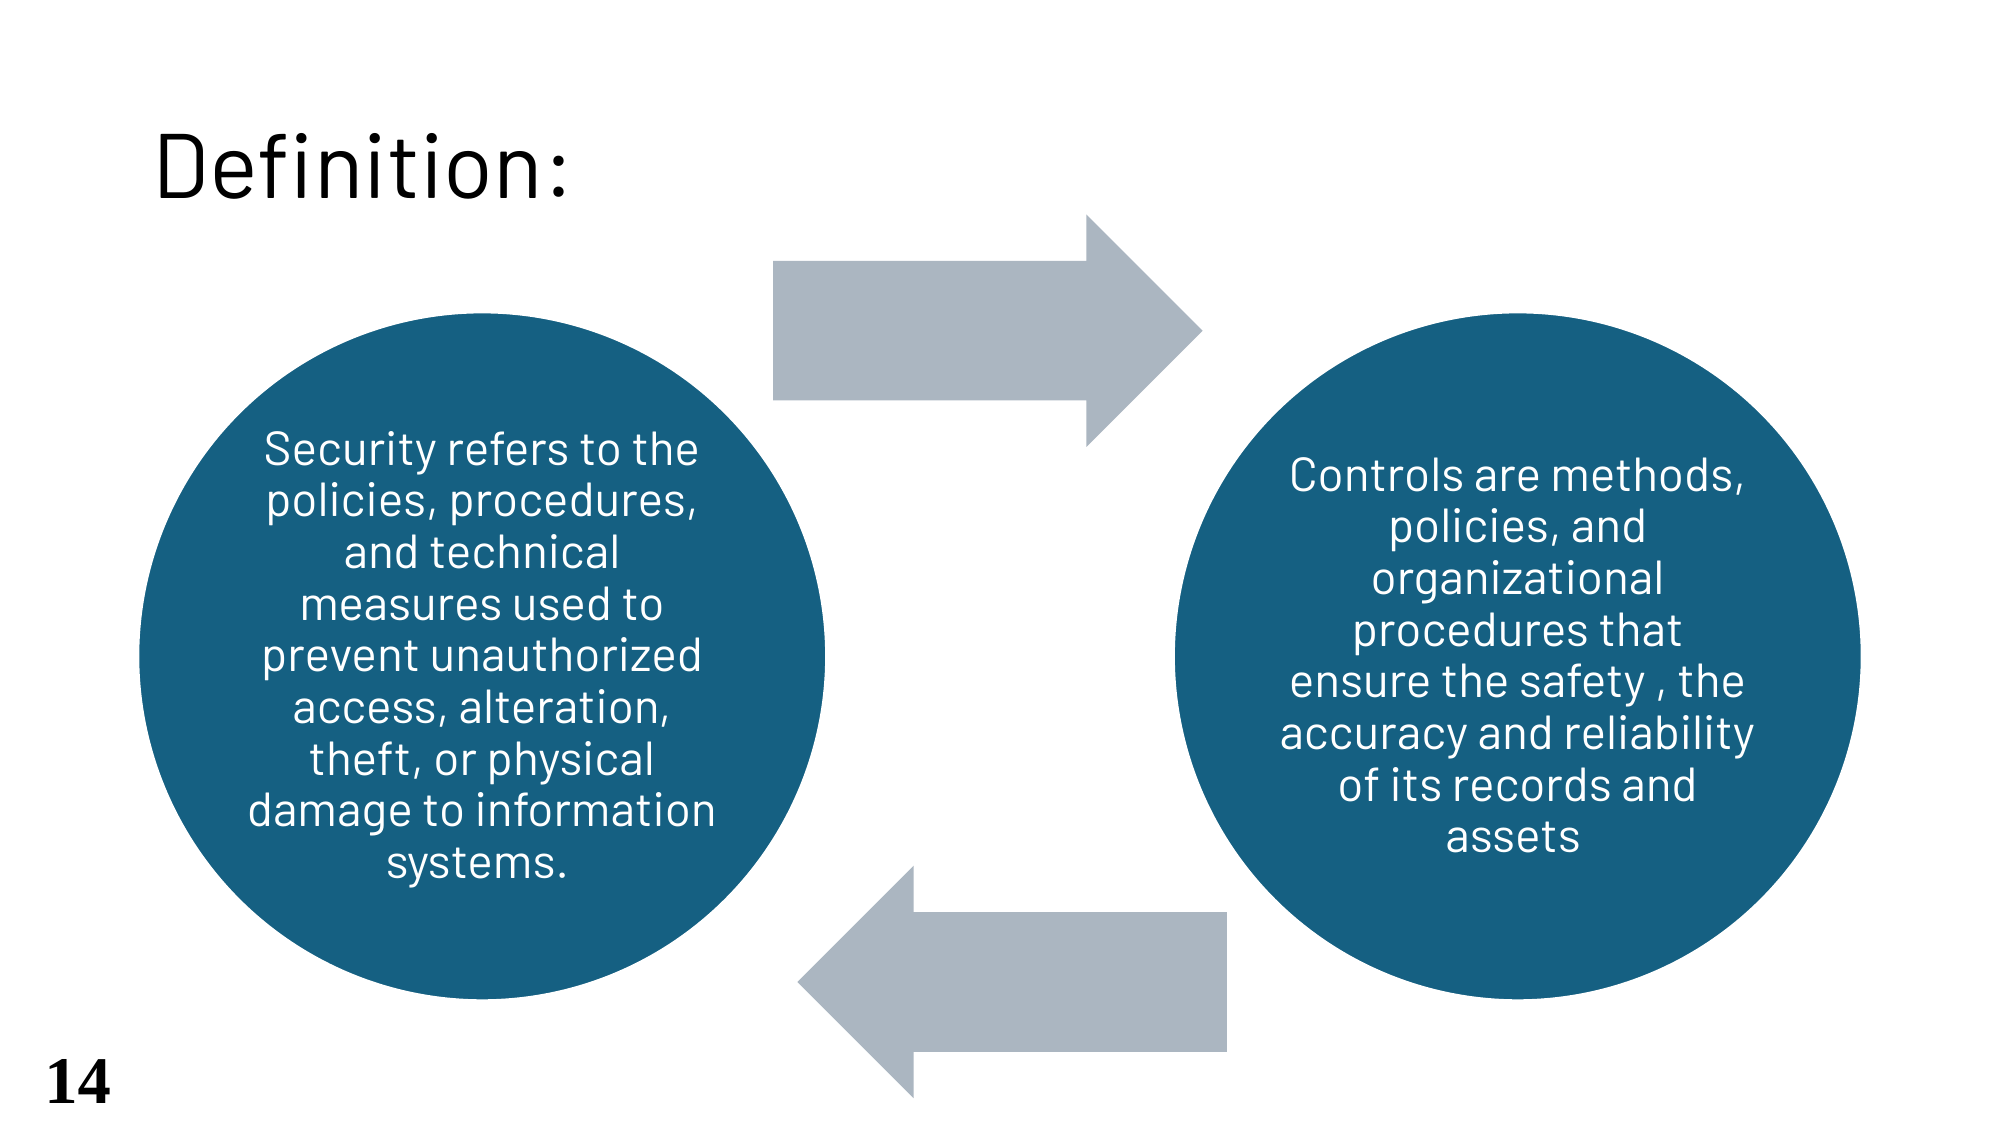

# Definition:
Security refers to the policies, procedures, and technical measures used to prevent unauthorized access, alteration, theft, or physical damage to information systems.

Controls are methods, policies, and organizational procedures that ensure the safety , the accuracy and reliability of its records and assets

14